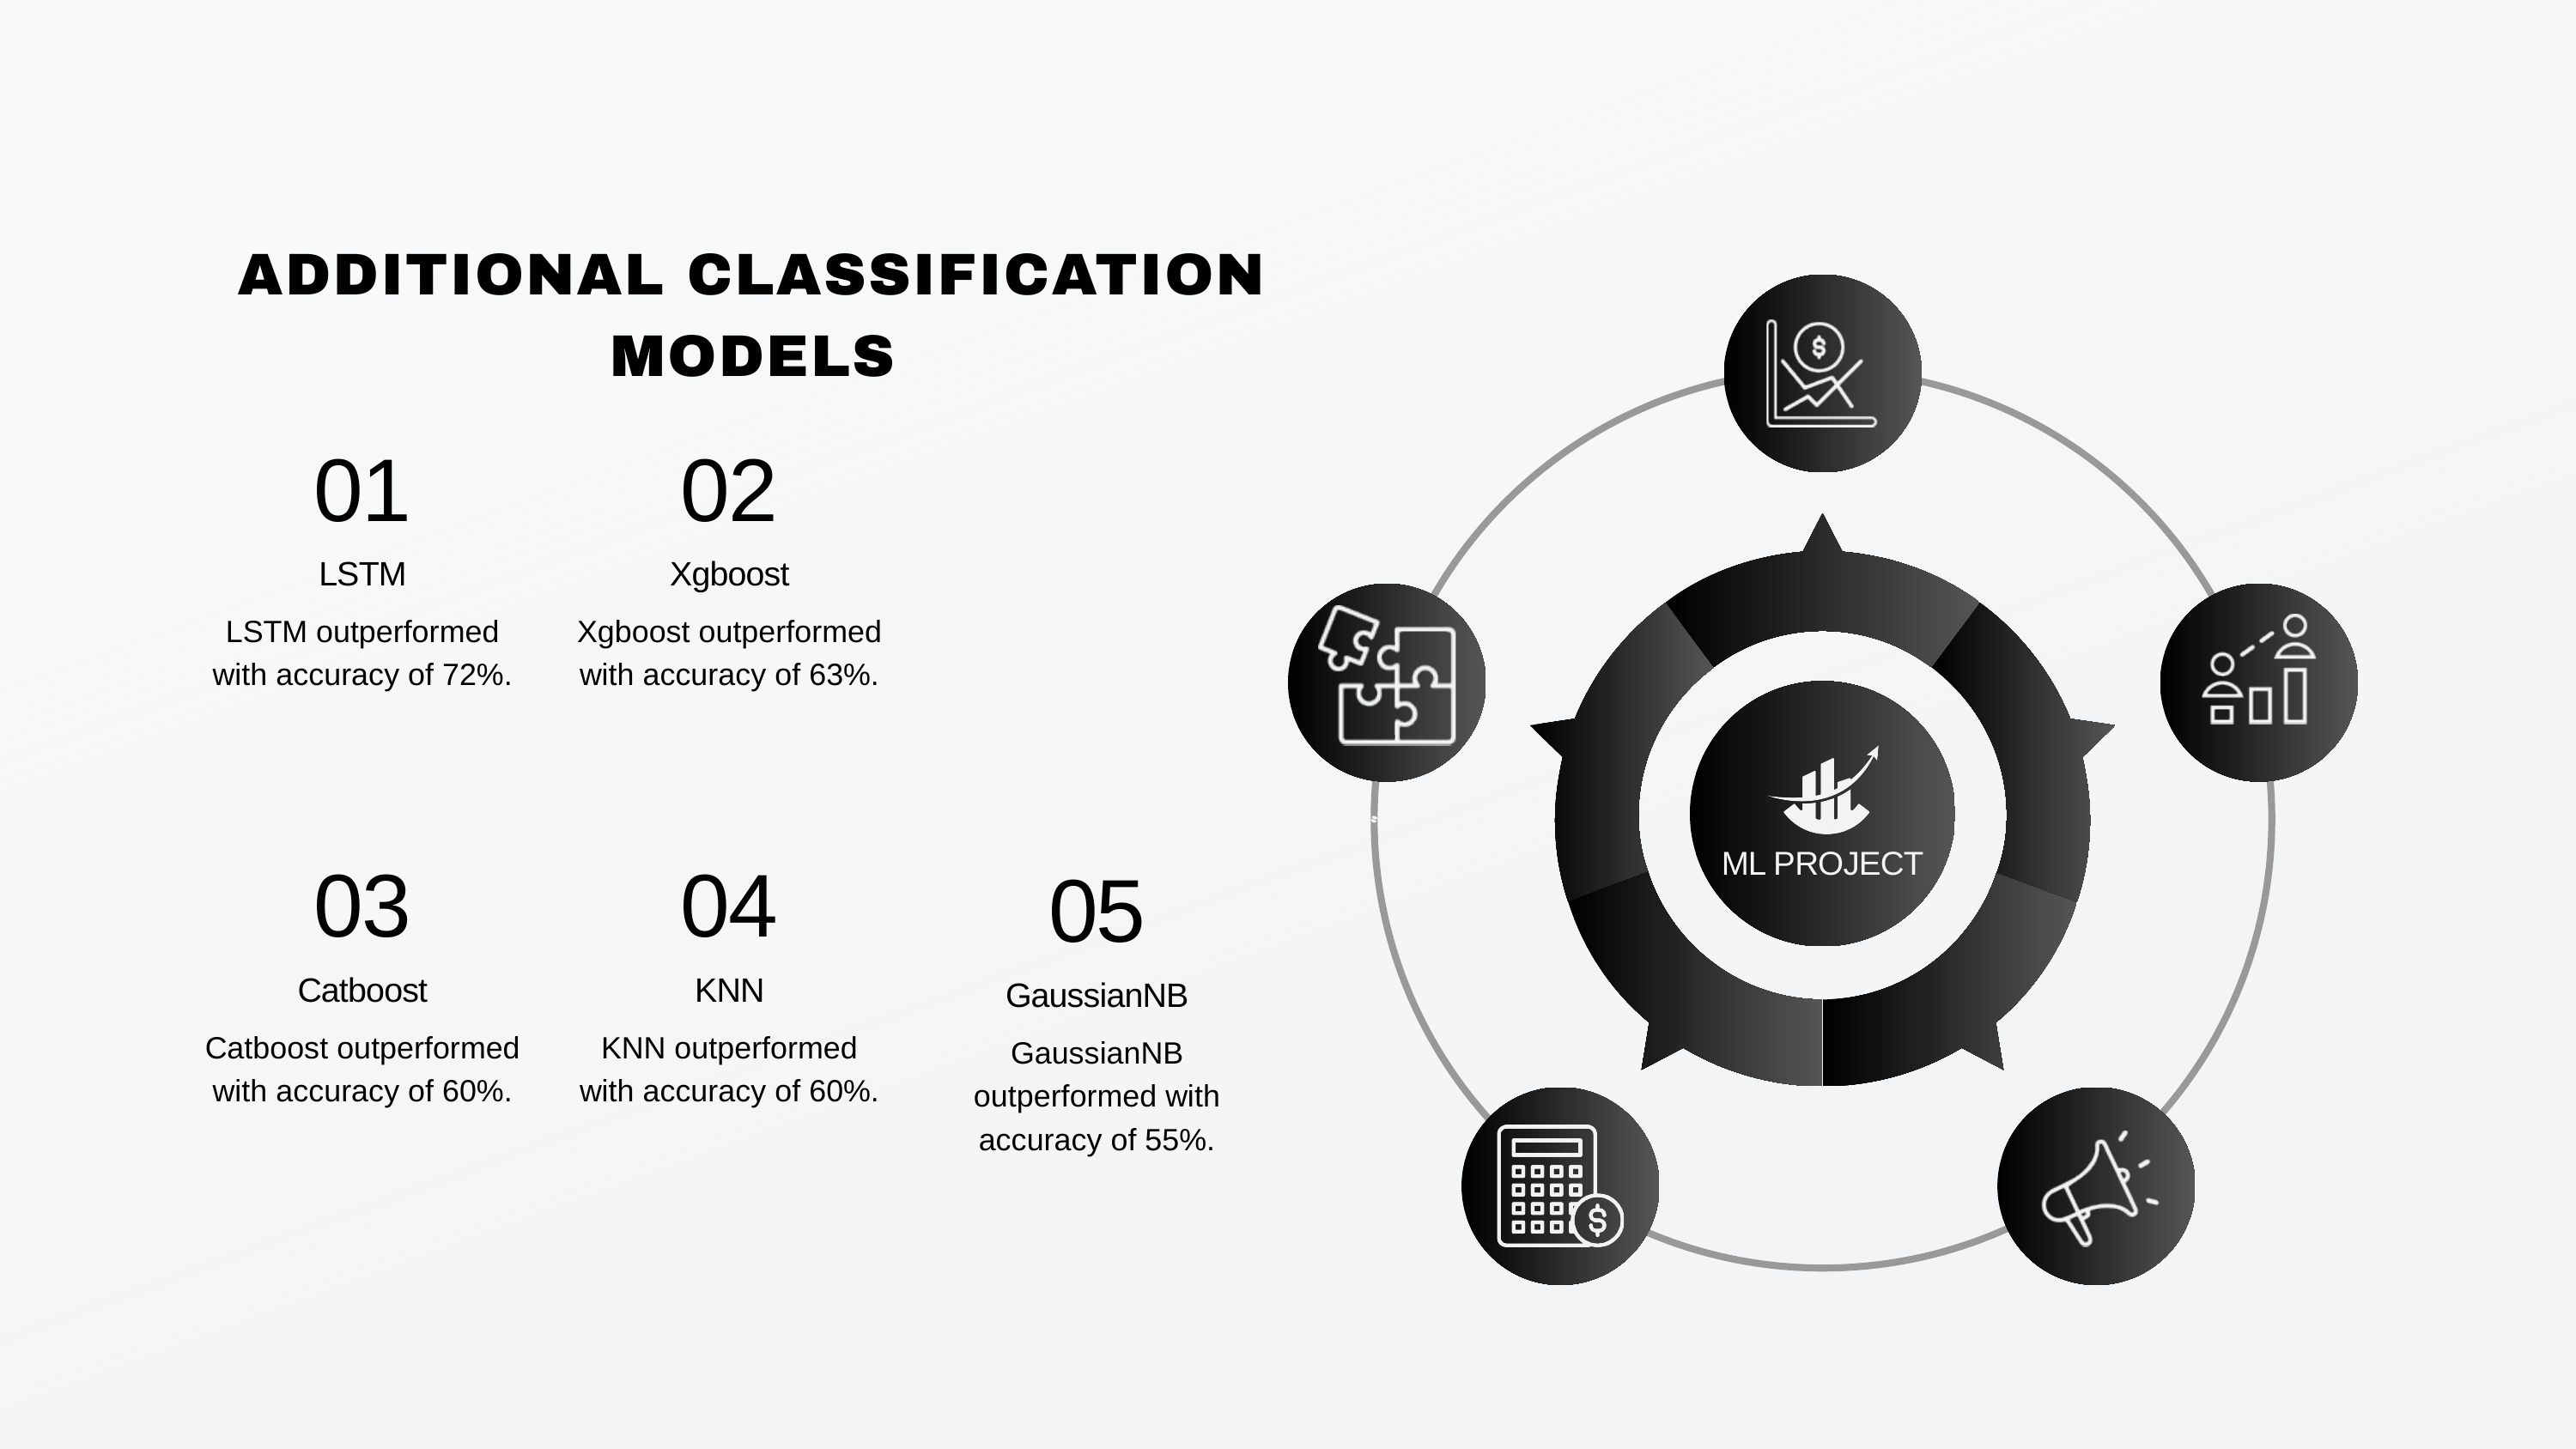

ADDITIONAL CLASSIFICATION MODELS

01
02

LSTM
Xgboost

LSTM outperformed with accuracy of 72%.
Xgboost outperformed with accuracy of 63%.

03
04
05
ML PROJECT

Catboost
KNN
GaussianNB
Catboost outperformed with accuracy of 60%.
KNN outperformed with accuracy of 60%.
GaussianNB outperformed with accuracy of 55%.